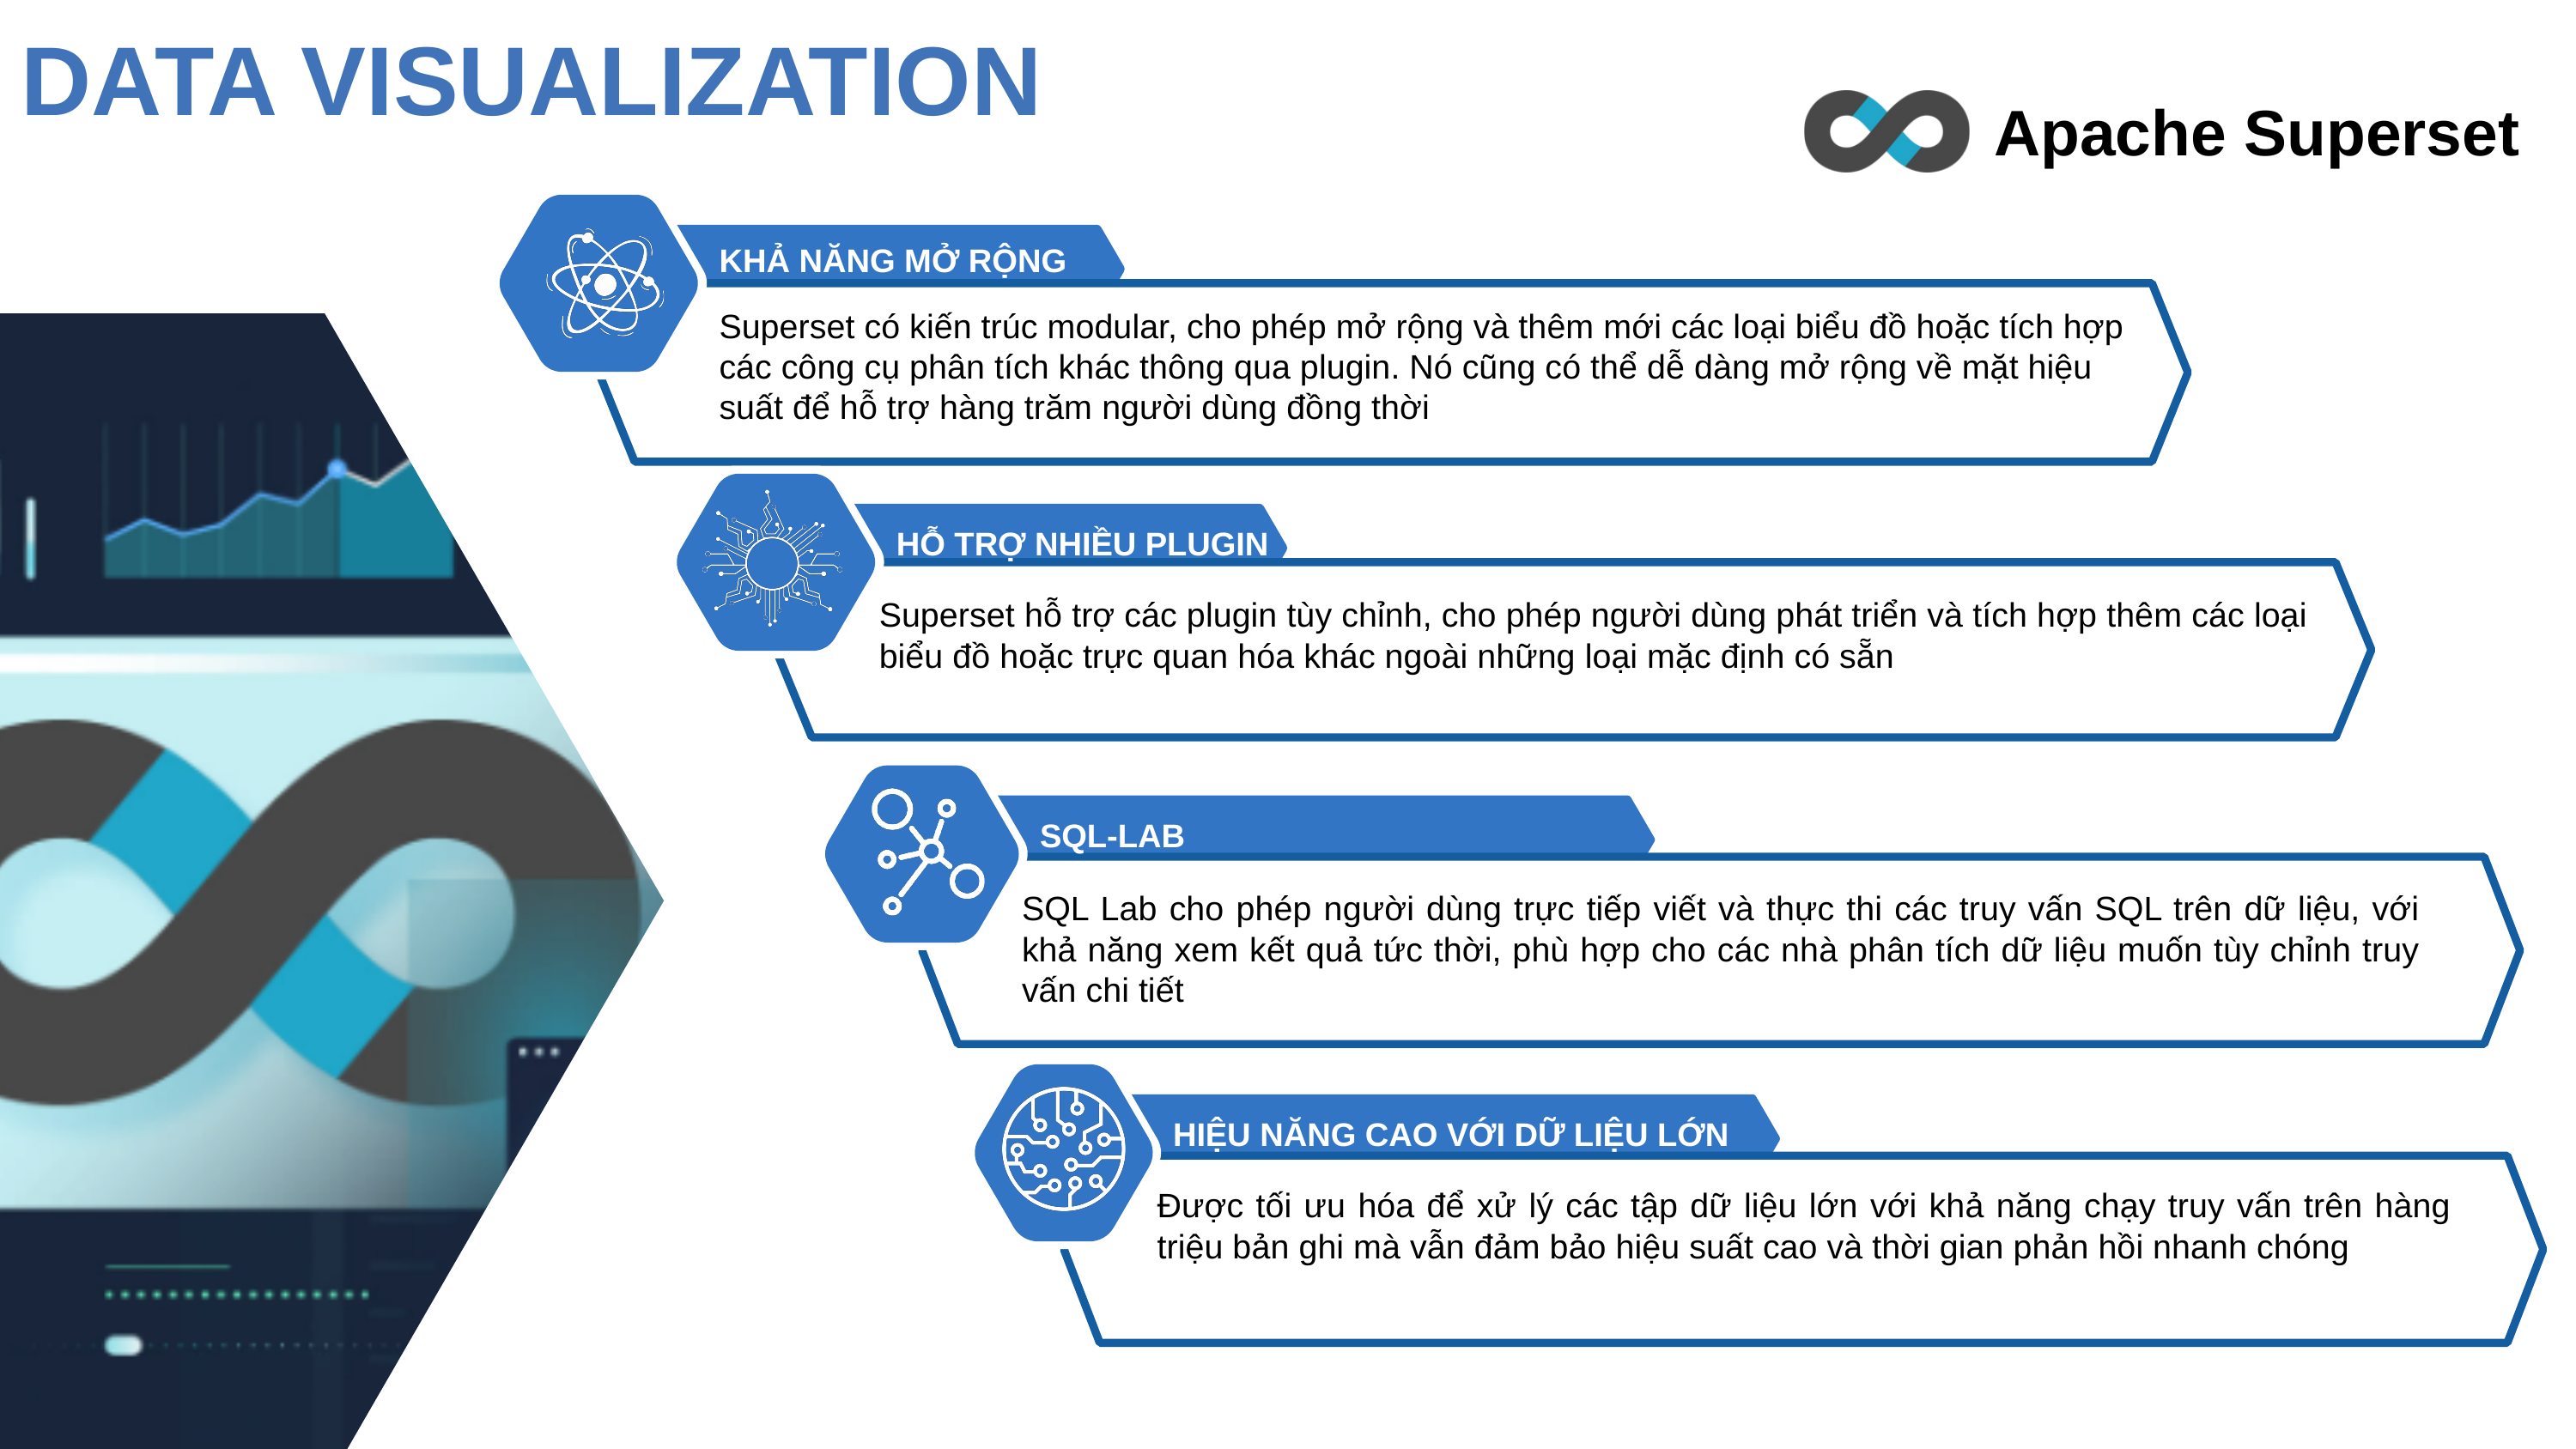

DATA VISUALIZATION
Apache Superset

KHẢ NĂNG MỞ RỘNG

Superset có kiến trúc modular, cho phép mở rộng và thêm mới các loại biểu đồ hoặc tích hợp các công cụ phân tích khác thông qua plugin. Nó cũng có thể dễ dàng mở rộng về mặt hiệu suất để hỗ trợ hàng trăm người dùng đồng thời

HỖ TRỢ NHIỀU PLUGIN

Superset hỗ trợ các plugin tùy chỉnh, cho phép người dùng phát triển và tích hợp thêm các loại biểu đồ hoặc trực quan hóa khác ngoài những loại mặc định có sẵn

SQL-LAB

SQL Lab cho phép người dùng trực tiếp viết và thực thi các truy vấn SQL trên dữ liệu, với khả năng xem kết quả tức thời, phù hợp cho các nhà phân tích dữ liệu muốn tùy chỉnh truy vấn chi tiết

HIỆU NĂNG CAO VỚI DỮ LIỆU LỚN

Được tối ưu hóa để xử lý các tập dữ liệu lớn với khả năng chạy truy vấn trên hàng triệu bản ghi mà vẫn đảm bảo hiệu suất cao và thời gian phản hồi nhanh chóng